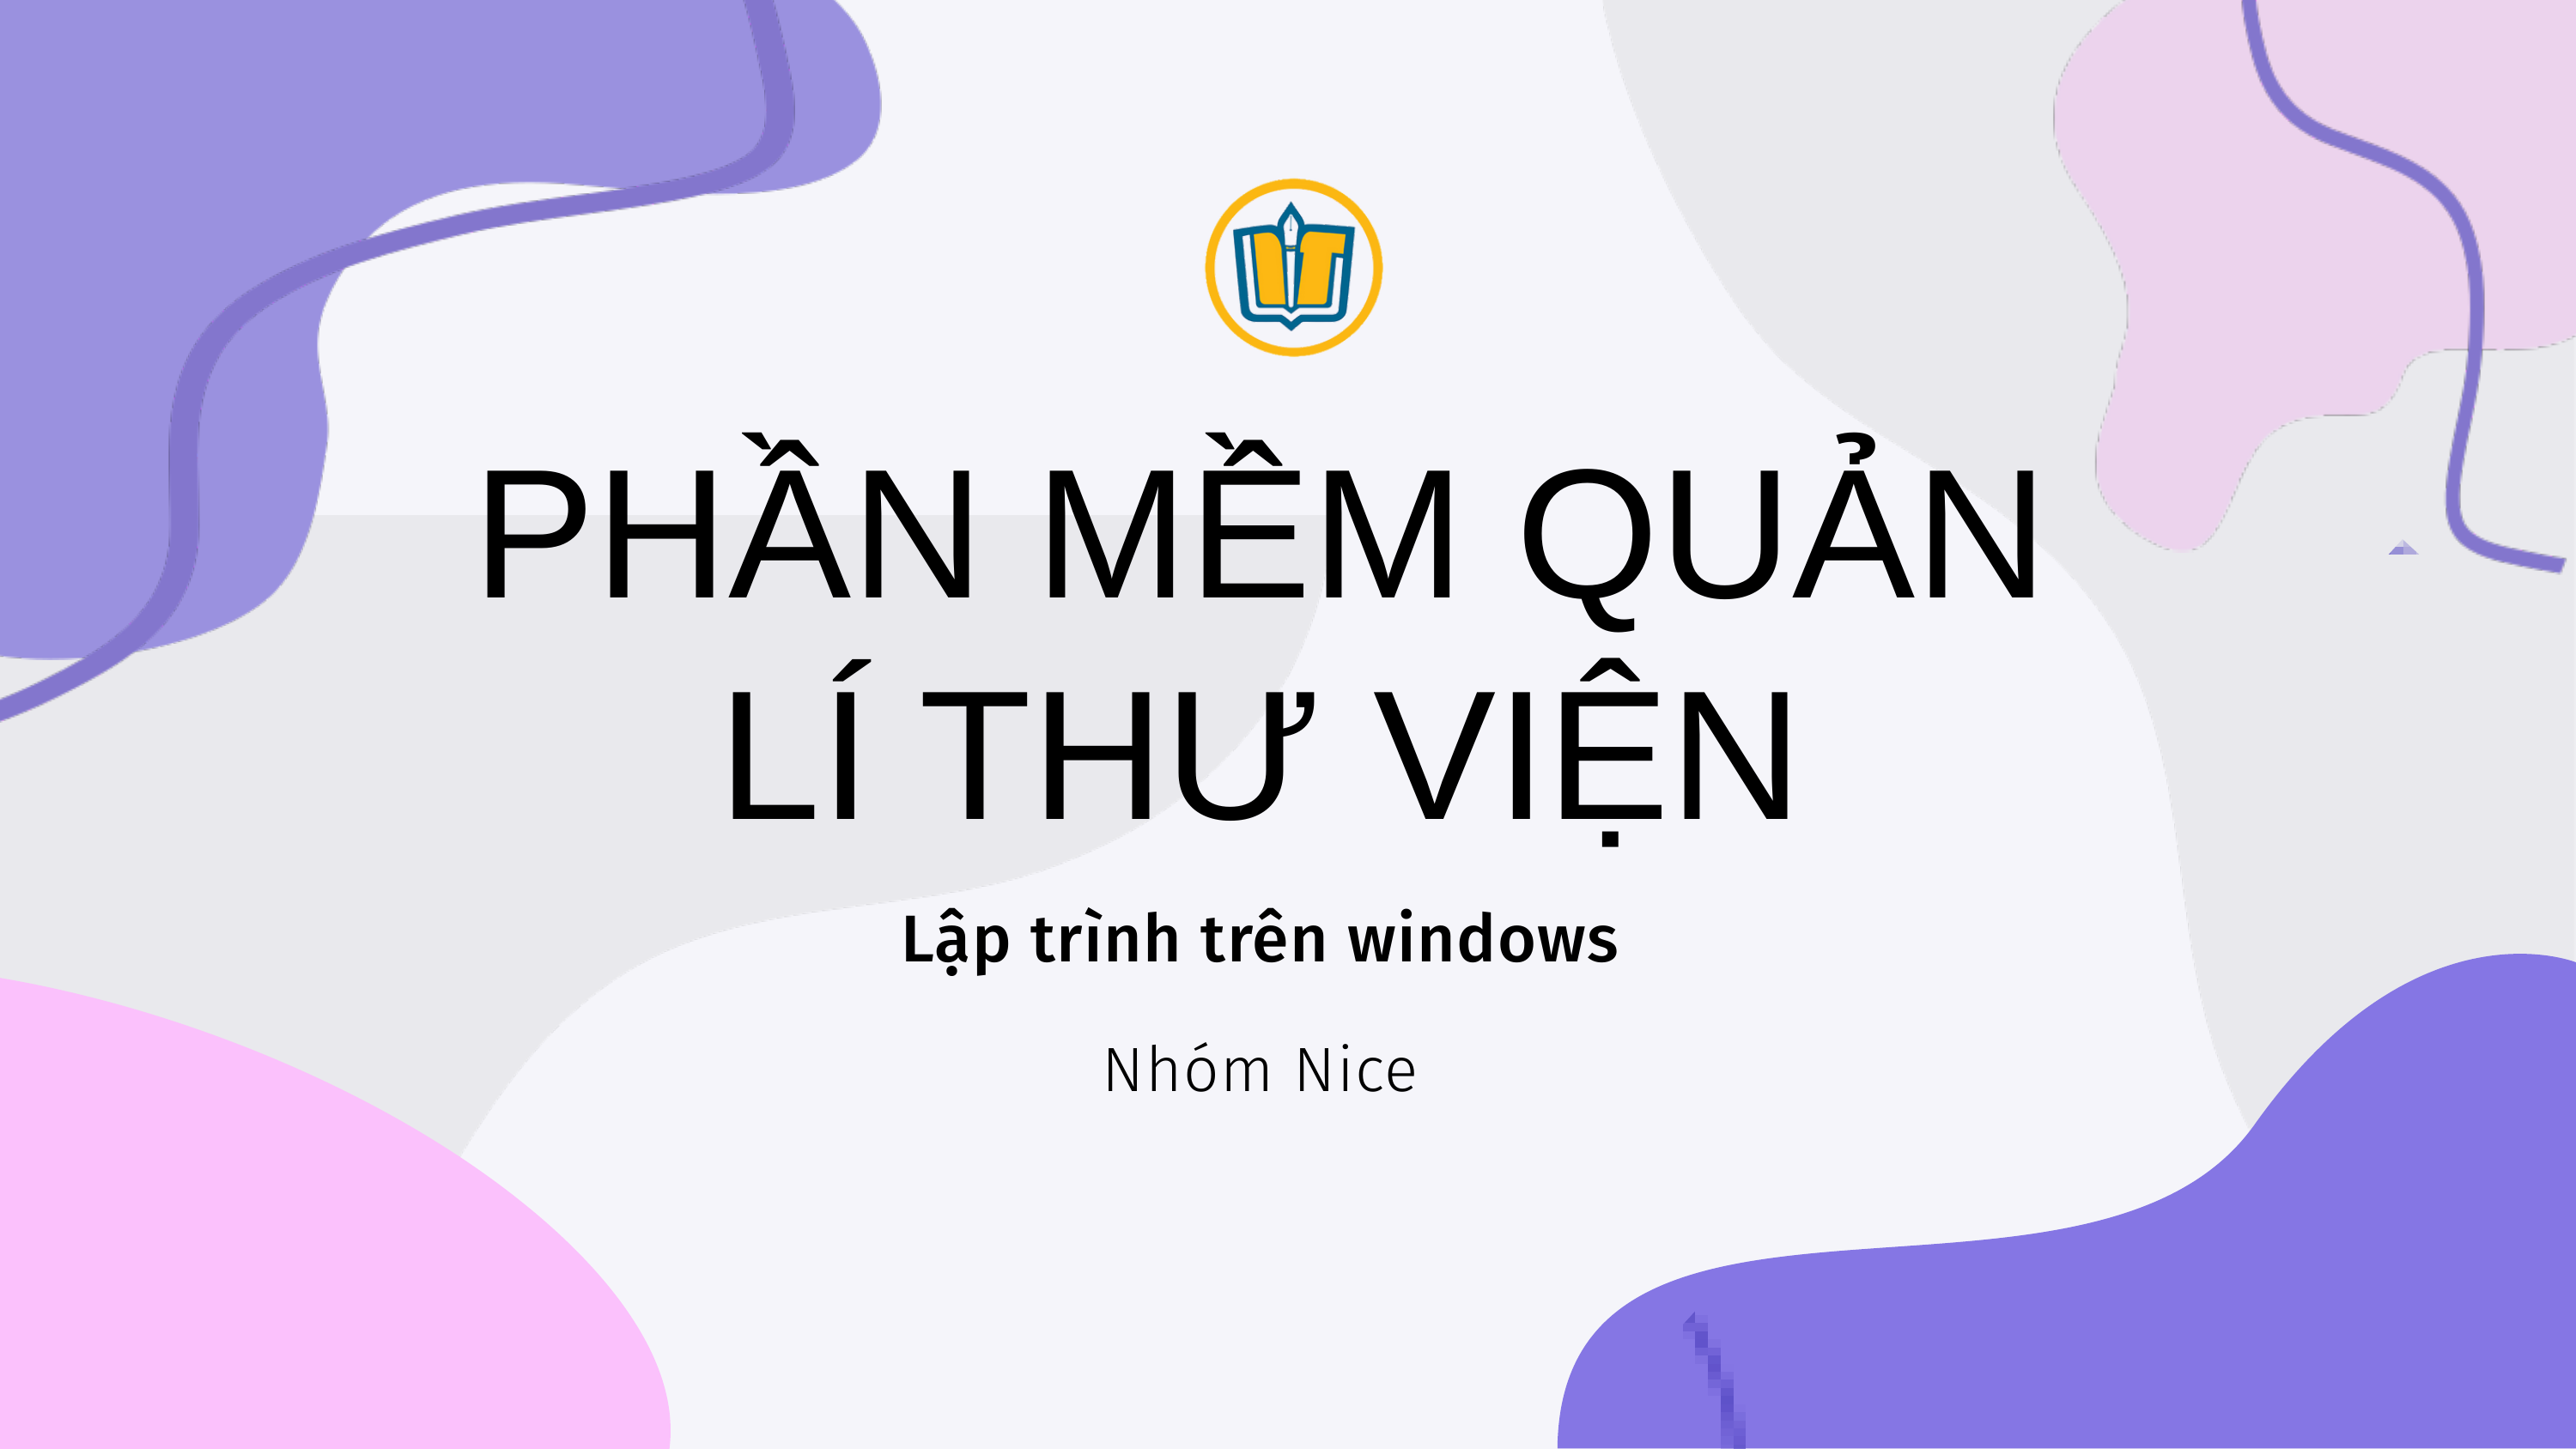

PHẦN MỀM QUẢN LÍ THƯ VIỆN

Lập trình trên windows

Nhóm Nice